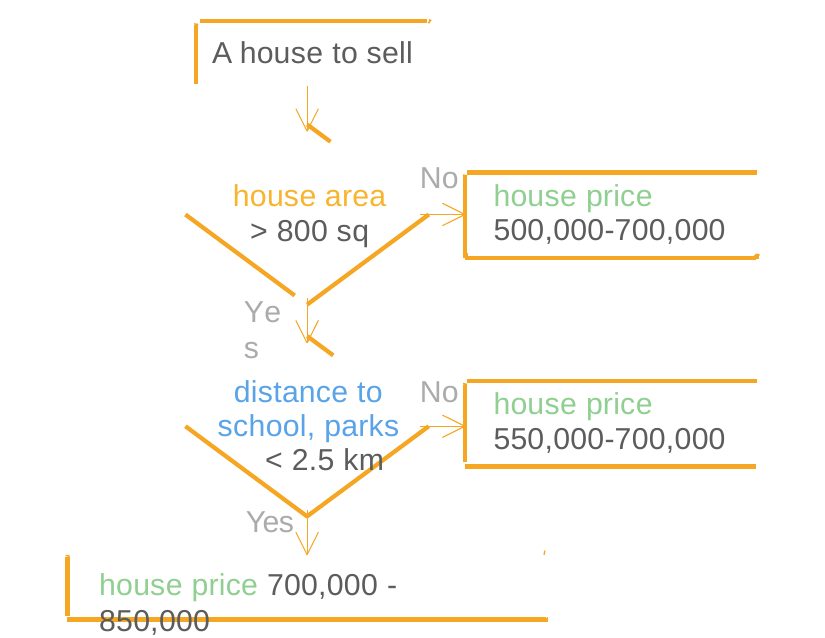

# A house to sell
No

house price  500,000-700,000
house area
> 800 sq

Yes
distance to  school, parks
< 2.5 km
No

house price  550,000-700,000

Yes
house price 700,000 - 850,000